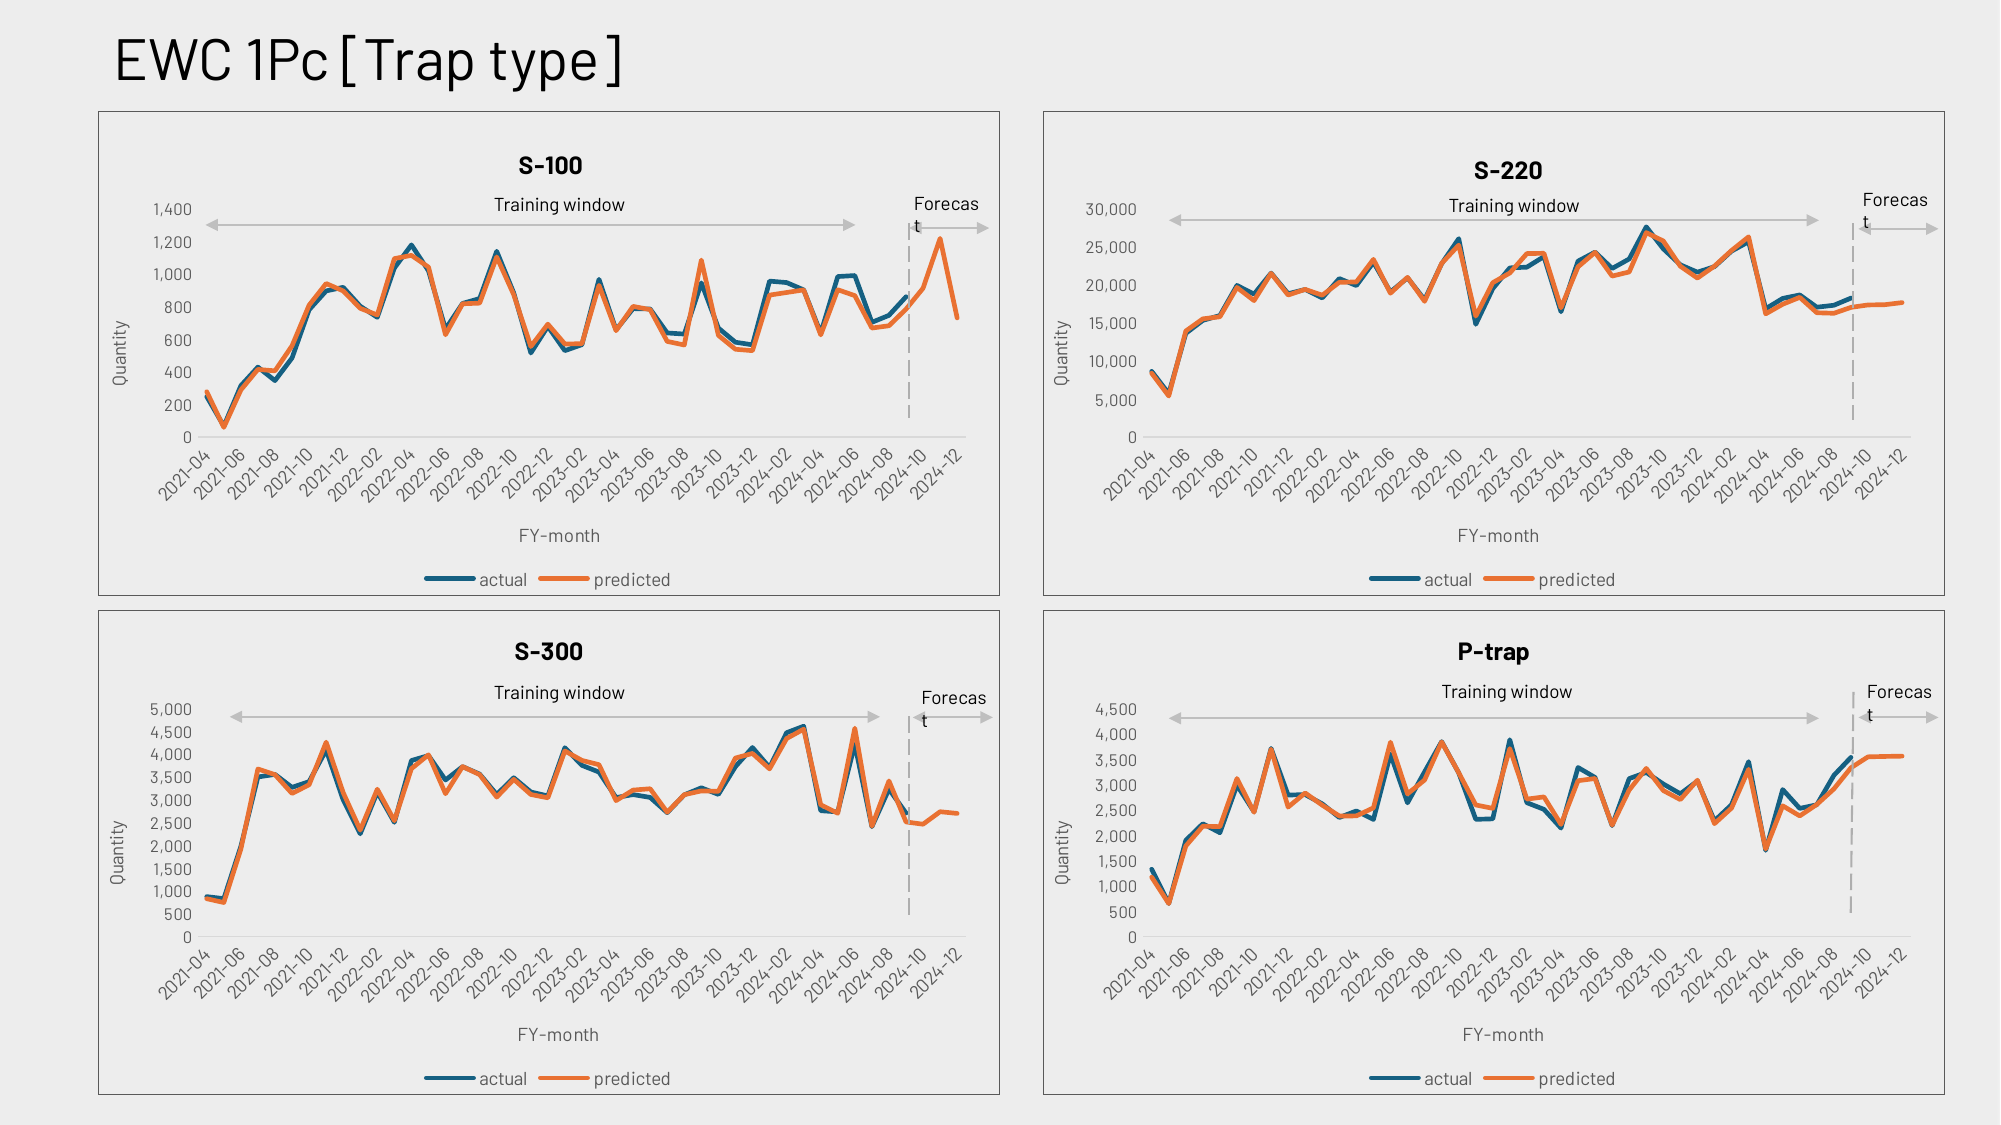

# EWC 1Pc [Trap type]

### Chart: S-100

| Category | actual | predicted |
|---|---|---|
| 2021-04 | 247.0 | 277.0 |
| 2021-05 | 66.0 | 58.0 |
| 2021-06 | 314.0 | 288.0 |
| 2021-07 | 428.0 | 414.0 |
| 2021-08 | 345.0 | 405.0 |
| 2021-09 | 484.0 | 559.0 |
| 2021-10 | 780.0 | 808.0 |
| 2021-11 | 896.0 | 941.0 |
| 2021-12 | 918.0 | 896.0 |
| 2022-01 | 802.0 | 789.0 |
| 2022-02 | 734.0 | 748.0 |
| 2022-03 | 1036.0 | 1094.0 |
| 2022-04 | 1178.0 | 1114.0 |
| 2022-05 | 1019.0 | 1042.0 |
| 2022-06 | 662.0 | 627.0 |
| 2022-07 | 819.0 | 817.0 |
| 2022-08 | 849.0 | 821.0 |
| 2022-09 | 1139.0 | 1104.0 |
| 2022-10 | 883.0 | 872.0 |
| 2022-11 | 515.0 | 555.0 |
| 2022-12 | 678.0 | 692.0 |
| 2023-01 | 529.0 | 570.0 |
| 2023-02 | 566.0 | 572.0 |
| 2023-03 | 967.0 | 930.0 |
| 2023-04 | 657.0 | 652.0 |
| 2023-05 | 787.0 | 801.0 |
| 2023-06 | 785.0 | 781.0 |
| 2023-07 | 638.0 | 586.0 |
| 2023-08 | 631.0 | 564.0 |
| 2023-09 | 945.0 | 1085.0 |
| 2023-10 | 668.0 | 623.0 |
| 2023-11 | 581.0 | 538.0 |
| 2023-12 | 565.0 | 529.0 |
| 2024-01 | 956.0 | 870.0 |
| 2024-02 | 947.0 | 886.0 |
| 2024-03 | 902.0 | 902.0 |
| 2024-04 | 637.0 | 626.0 |
| 2024-05 | 984.0 | 903.0 |
| 2024-06 | 990.0 | 867.0 |
| 2024-07 | 703.0 | 668.0 |
| 2024-08 | 746.0 | 682.0 |
| 2024-09 | 860.0 | 784.0 |
| 2024-10 | None | 912.0 |
| 2024-11 | None | 1218.0 |
| 2024-12 | None | 730.0 |

### Chart: S-220

| Category | actual | predicted |
|---|---|---|
| 2021-04 | 8611.0 | 8363.0 |
| 2021-05 | 5684.0 | 5367.0 |
| 2021-06 | 13616.0 | 13927.0 |
| 2021-07 | 15324.0 | 15526.0 |
| 2021-08 | 15957.0 | 15795.0 |
| 2021-09 | 19916.0 | 19643.0 |
| 2021-10 | 18766.0 | 17927.0 |
| 2021-11 | 21542.0 | 21506.0 |
| 2021-12 | 18829.0 | 18655.0 |
| 2022-01 | 19386.0 | 19395.0 |
| 2022-02 | 18269.0 | 18631.0 |
| 2022-03 | 20821.0 | 20319.0 |
| 2022-04 | 19892.0 | 20380.0 |
| 2022-05 | 22959.0 | 23341.0 |
| 2022-06 | 19054.0 | 18896.0 |
| 2022-07 | 20923.0 | 20985.0 |
| 2022-08 | 18028.0 | 17823.0 |
| 2022-09 | 22777.0 | 22817.0 |
| 2022-10 | 26056.0 | 25210.0 |
| 2022-11 | 14802.0 | 15891.0 |
| 2022-12 | 19500.0 | 20280.0 |
| 2023-01 | 22223.0 | 21546.0 |
| 2023-02 | 22321.0 | 24100.0 |
| 2023-03 | 23710.0 | 24140.0 |
| 2023-04 | 16459.0 | 16985.0 |
| 2023-05 | 23111.0 | 22358.0 |
| 2023-06 | 24298.0 | 24265.0 |
| 2023-07 | 22145.0 | 21144.0 |
| 2023-08 | 23396.0 | 21685.0 |
| 2023-09 | 27619.0 | 26860.0 |
| 2023-10 | 24727.0 | 25757.0 |
| 2023-11 | 22626.0 | 22444.0 |
| 2023-12 | 21655.0 | 20879.0 |
| 2024-01 | 22384.0 | 22454.0 |
| 2024-02 | 24433.0 | 24511.0 |
| 2024-03 | 25653.0 | 26307.0 |
| 2024-04 | 16849.0 | 16173.0 |
| 2024-05 | 18212.0 | 17440.0 |
| 2024-06 | 18670.0 | 18349.0 |
| 2024-07 | 17055.0 | 16327.0 |
| 2024-08 | 17310.0 | 16256.0 |
| 2024-09 | 18246.0 | 17027.0 |
| 2024-10 | None | 17346.0 |
| 2024-11 | None | 17384.0 |
| 2024-12 | None | 17661.0 |
Forecast
Forecast
Training window
Training window

### Chart: S-300

| Category | actual | predicted |
|---|---|---|
| 2021-04 | 870.0 | 825.0 |
| 2021-05 | 826.0 | 741.0 |
| 2021-06 | 1974.0 | 1915.0 |
| 2021-07 | 3493.0 | 3669.0 |
| 2021-08 | 3550.0 | 3543.0 |
| 2021-09 | 3265.0 | 3132.0 |
| 2021-10 | 3392.0 | 3322.0 |
| 2021-11 | 4084.0 | 4257.0 |
| 2021-12 | 2992.0 | 3152.0 |
| 2022-01 | 2248.0 | 2330.0 |
| 2022-02 | 3160.0 | 3225.0 |
| 2022-03 | 2499.0 | 2535.0 |
| 2022-04 | 3854.0 | 3675.0 |
| 2022-05 | 3963.0 | 3980.0 |
| 2022-06 | 3427.0 | 3127.0 |
| 2022-07 | 3719.0 | 3721.0 |
| 2022-08 | 3556.0 | 3545.0 |
| 2022-09 | 3110.0 | 3052.0 |
| 2022-10 | 3476.0 | 3442.0 |
| 2022-11 | 3164.0 | 3110.0 |
| 2022-12 | 3078.0 | 3037.0 |
| 2023-01 | 4135.0 | 4064.0 |
| 2023-02 | 3748.0 | 3857.0 |
| 2023-03 | 3601.0 | 3762.0 |
| 2023-04 | 3042.0 | 2975.0 |
| 2023-05 | 3107.0 | 3206.0 |
| 2023-06 | 3045.0 | 3236.0 |
| 2023-07 | 2711.0 | 2721.0 |
| 2023-08 | 3103.0 | 3105.0 |
| 2023-09 | 3256.0 | 3188.0 |
| 2023-10 | 3111.0 | 3180.0 |
| 2023-11 | 3719.0 | 3908.0 |
| 2023-12 | 4139.0 | 4010.0 |
| 2024-01 | 3702.0 | 3670.0 |
| 2024-02 | 4463.0 | 4335.0 |
| 2024-03 | 4606.0 | 4541.0 |
| 2024-04 | 2754.0 | 2885.0 |
| 2024-05 | 2729.0 | 2699.0 |
| 2024-06 | 4209.0 | 4562.0 |
| 2024-07 | 2404.0 | 2414.0 |
| 2024-08 | 3226.0 | 3406.0 |
| 2024-09 | 2702.0 | 2509.0 |
| 2024-10 | None | 2458.0 |
| 2024-11 | None | 2732.0 |
| 2024-12 | None | 2695.0 |

### Chart: P-trap

| Category | actual | predicted |
|---|---|---|
| 2021-04 | 1324.0 | 1166.0 |
| 2021-05 | 648.0 | 647.0 |
| 2021-06 | 1894.0 | 1783.0 |
| 2021-07 | 2222.0 | 2174.0 |
| 2021-08 | 2045.0 | 2164.0 |
| 2021-09 | 2982.0 | 3114.0 |
| 2021-10 | 2458.0 | 2449.0 |
| 2021-11 | 3708.0 | 3691.0 |
| 2021-12 | 2788.0 | 2550.0 |
| 2022-01 | 2797.0 | 2828.0 |
| 2022-02 | 2614.0 | 2588.0 |
| 2022-03 | 2345.0 | 2375.0 |
| 2022-04 | 2474.0 | 2376.0 |
| 2022-05 | 2307.0 | 2536.0 |
| 2022-06 | 3595.0 | 3830.0 |
| 2022-07 | 2634.0 | 2811.0 |
| 2022-08 | 3245.0 | 3084.0 |
| 2022-09 | 3841.0 | 3834.0 |
| 2022-10 | 3225.0 | 3228.0 |
| 2022-11 | 2309.0 | 2592.0 |
| 2022-12 | 2318.0 | 2525.0 |
| 2023-01 | 3879.0 | 3704.0 |
| 2023-02 | 2637.0 | 2707.0 |
| 2023-03 | 2506.0 | 2751.0 |
| 2023-04 | 2137.0 | 2209.0 |
| 2023-05 | 3331.0 | 3070.0 |
| 2023-06 | 3135.0 | 3114.0 |
| 2023-07 | 2184.0 | 2194.0 |
| 2023-08 | 3112.0 | 2888.0 |
| 2023-09 | 3233.0 | 3313.0 |
| 2023-10 | 3005.0 | 2876.0 |
| 2023-11 | 2813.0 | 2698.0 |
| 2023-12 | 3064.0 | 3081.0 |
| 2024-01 | 2280.0 | 2224.0 |
| 2024-02 | 2596.0 | 2531.0 |
| 2024-03 | 3447.0 | 3295.0 |
| 2024-04 | 1697.0 | 1723.0 |
| 2024-05 | 2896.0 | 2575.0 |
| 2024-06 | 2524.0 | 2376.0 |
| 2024-07 | 2596.0 | 2602.0 |
| 2024-08 | 3177.0 | 2909.0 |
| 2024-09 | 3530.0 | 3325.0 |
| 2024-10 | None | 3541.0 |
| 2024-11 | None | 3549.0 |
| 2024-12 | None | 3555.0 |
Training window
Forecast
Training window
Forecast